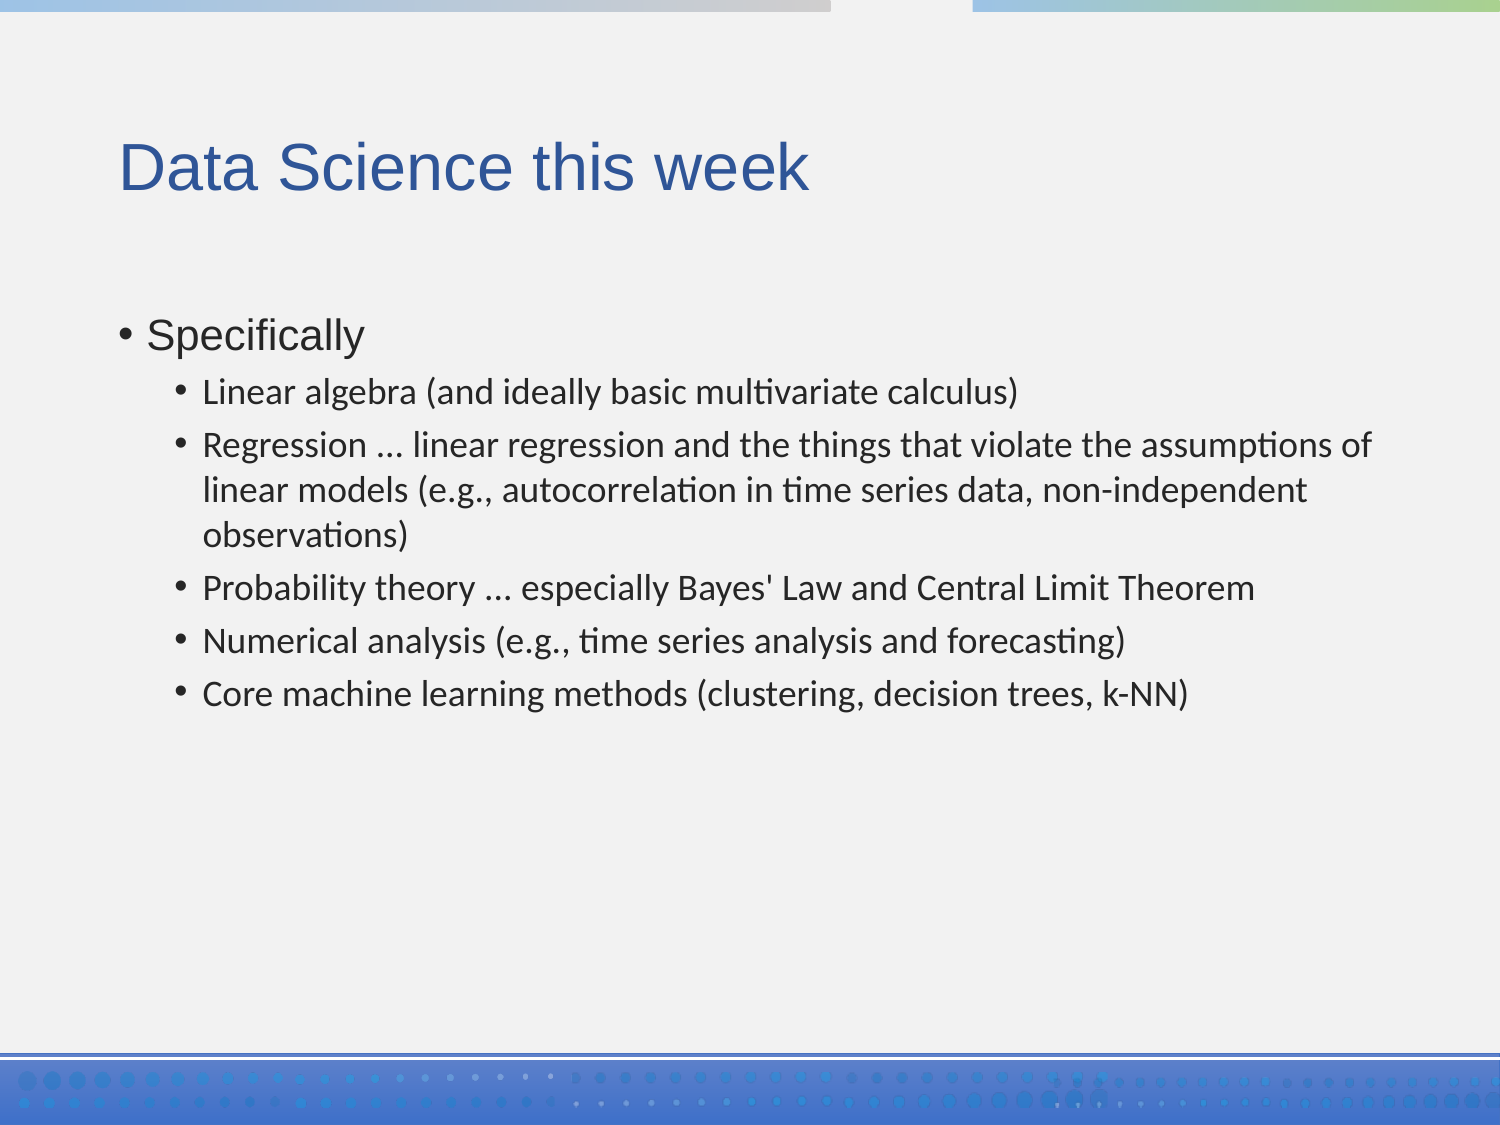

# Data Science this week
Specifically
Linear algebra (and ideally basic multivariate calculus)
Regression ... linear regression and the things that violate the assumptions of linear models (e.g., autocorrelation in time series data, non-independent observations)
Probability theory ... especially Bayes' Law and Central Limit Theorem
Numerical analysis (e.g., time series analysis and forecasting)
Core machine learning methods (clustering, decision trees, k-NN)